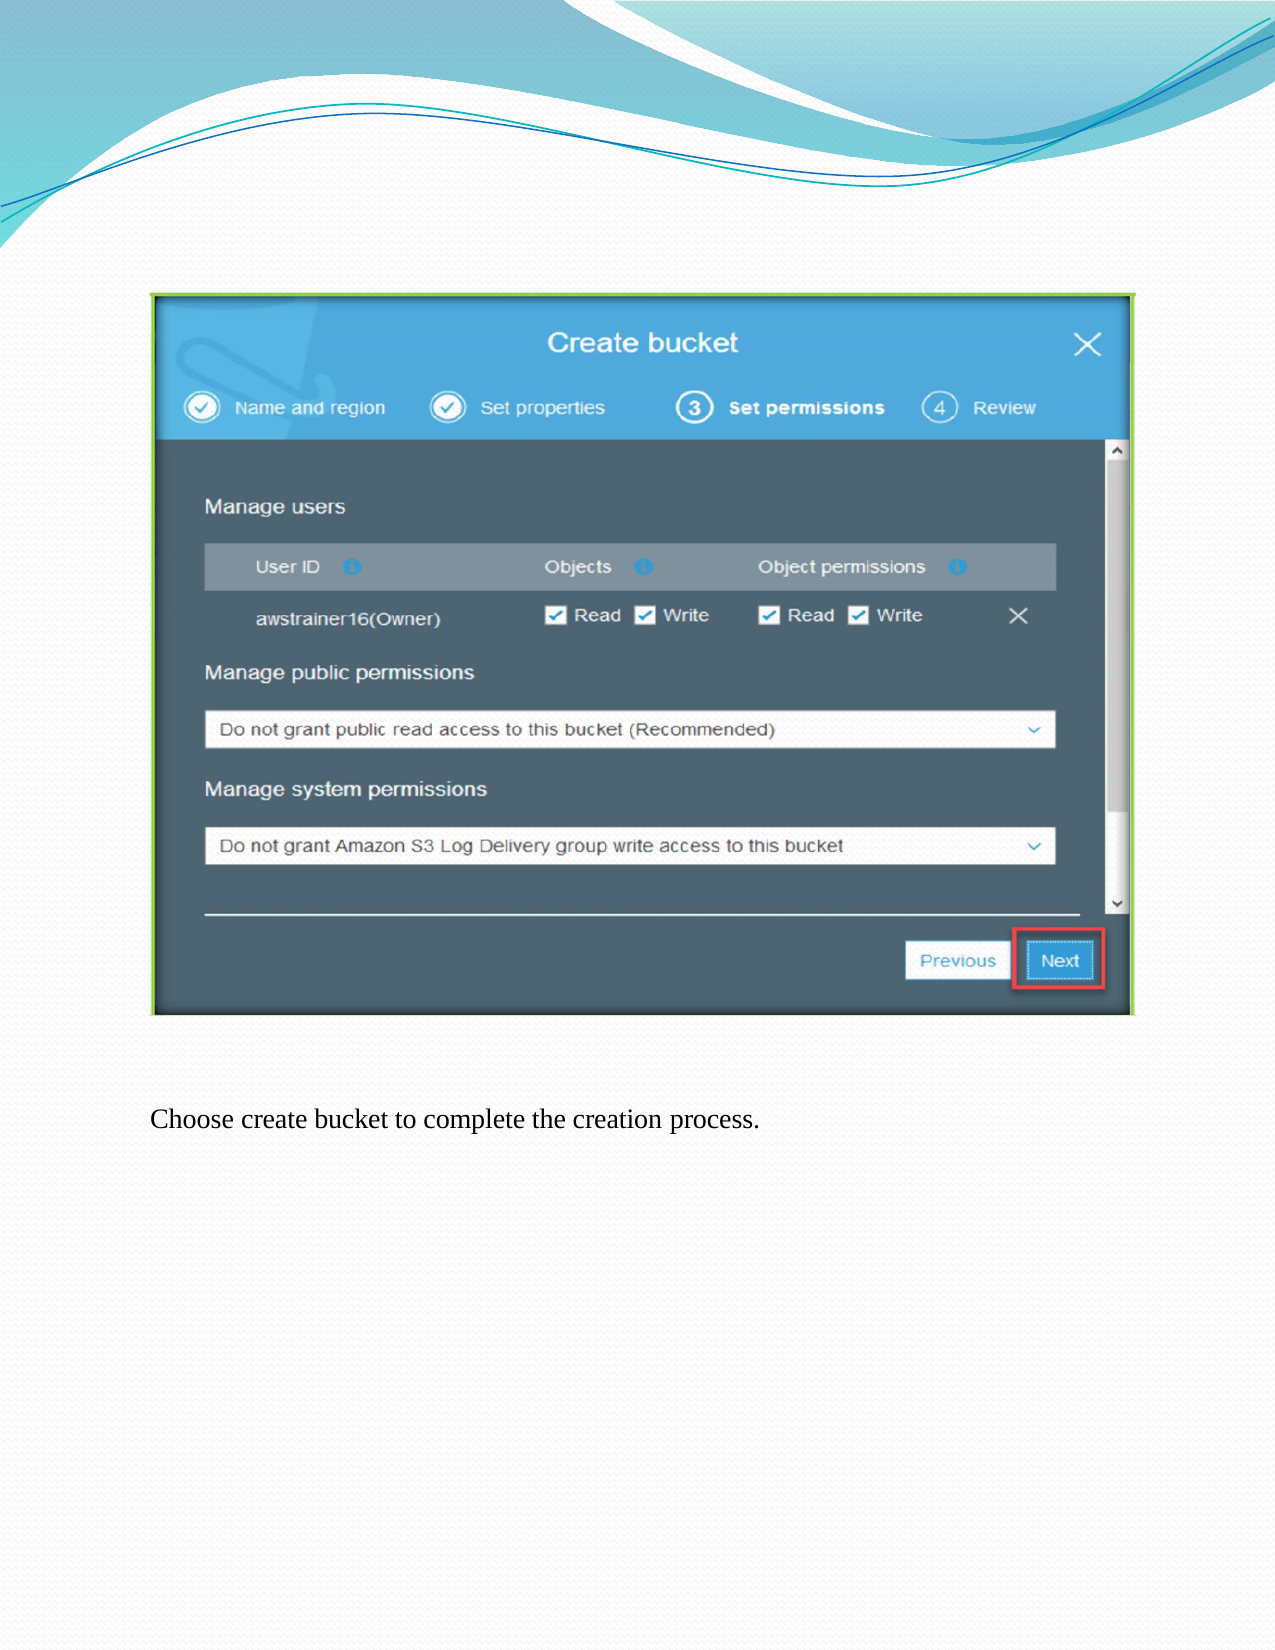

Choose create bucket to complete the creation process.